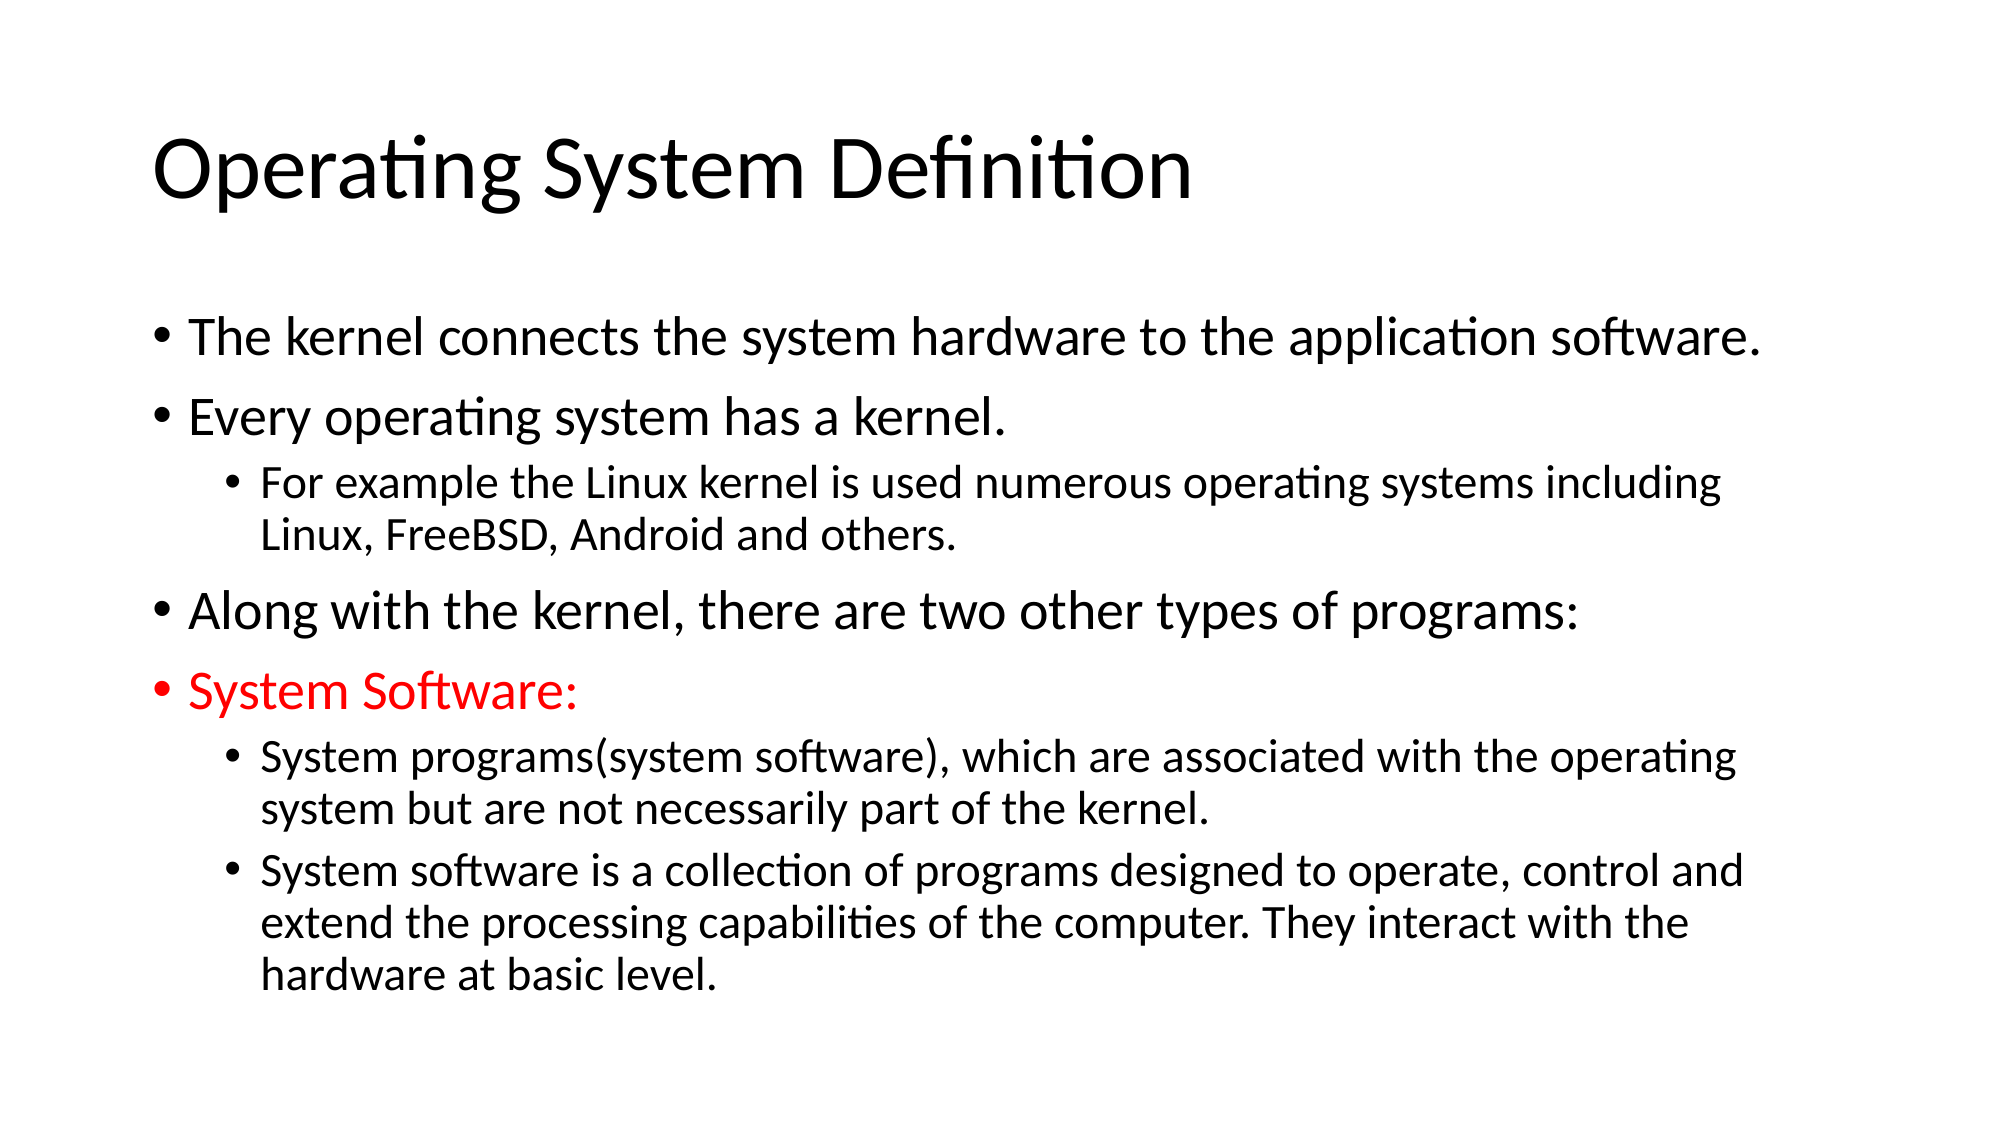

# Operating System Definition
The kernel connects the system hardware to the application software.
Every operating system has a kernel.
For example the Linux kernel is used numerous operating systems including Linux, FreeBSD, Android and others.
Along with the kernel, there are two other types of programs:
System Software:
System programs(system software), which are associated with the operating system but are not necessarily part of the kernel.
System software is a collection of programs designed to operate, control and extend the processing capabilities of the computer. They interact with the hardware at basic level.